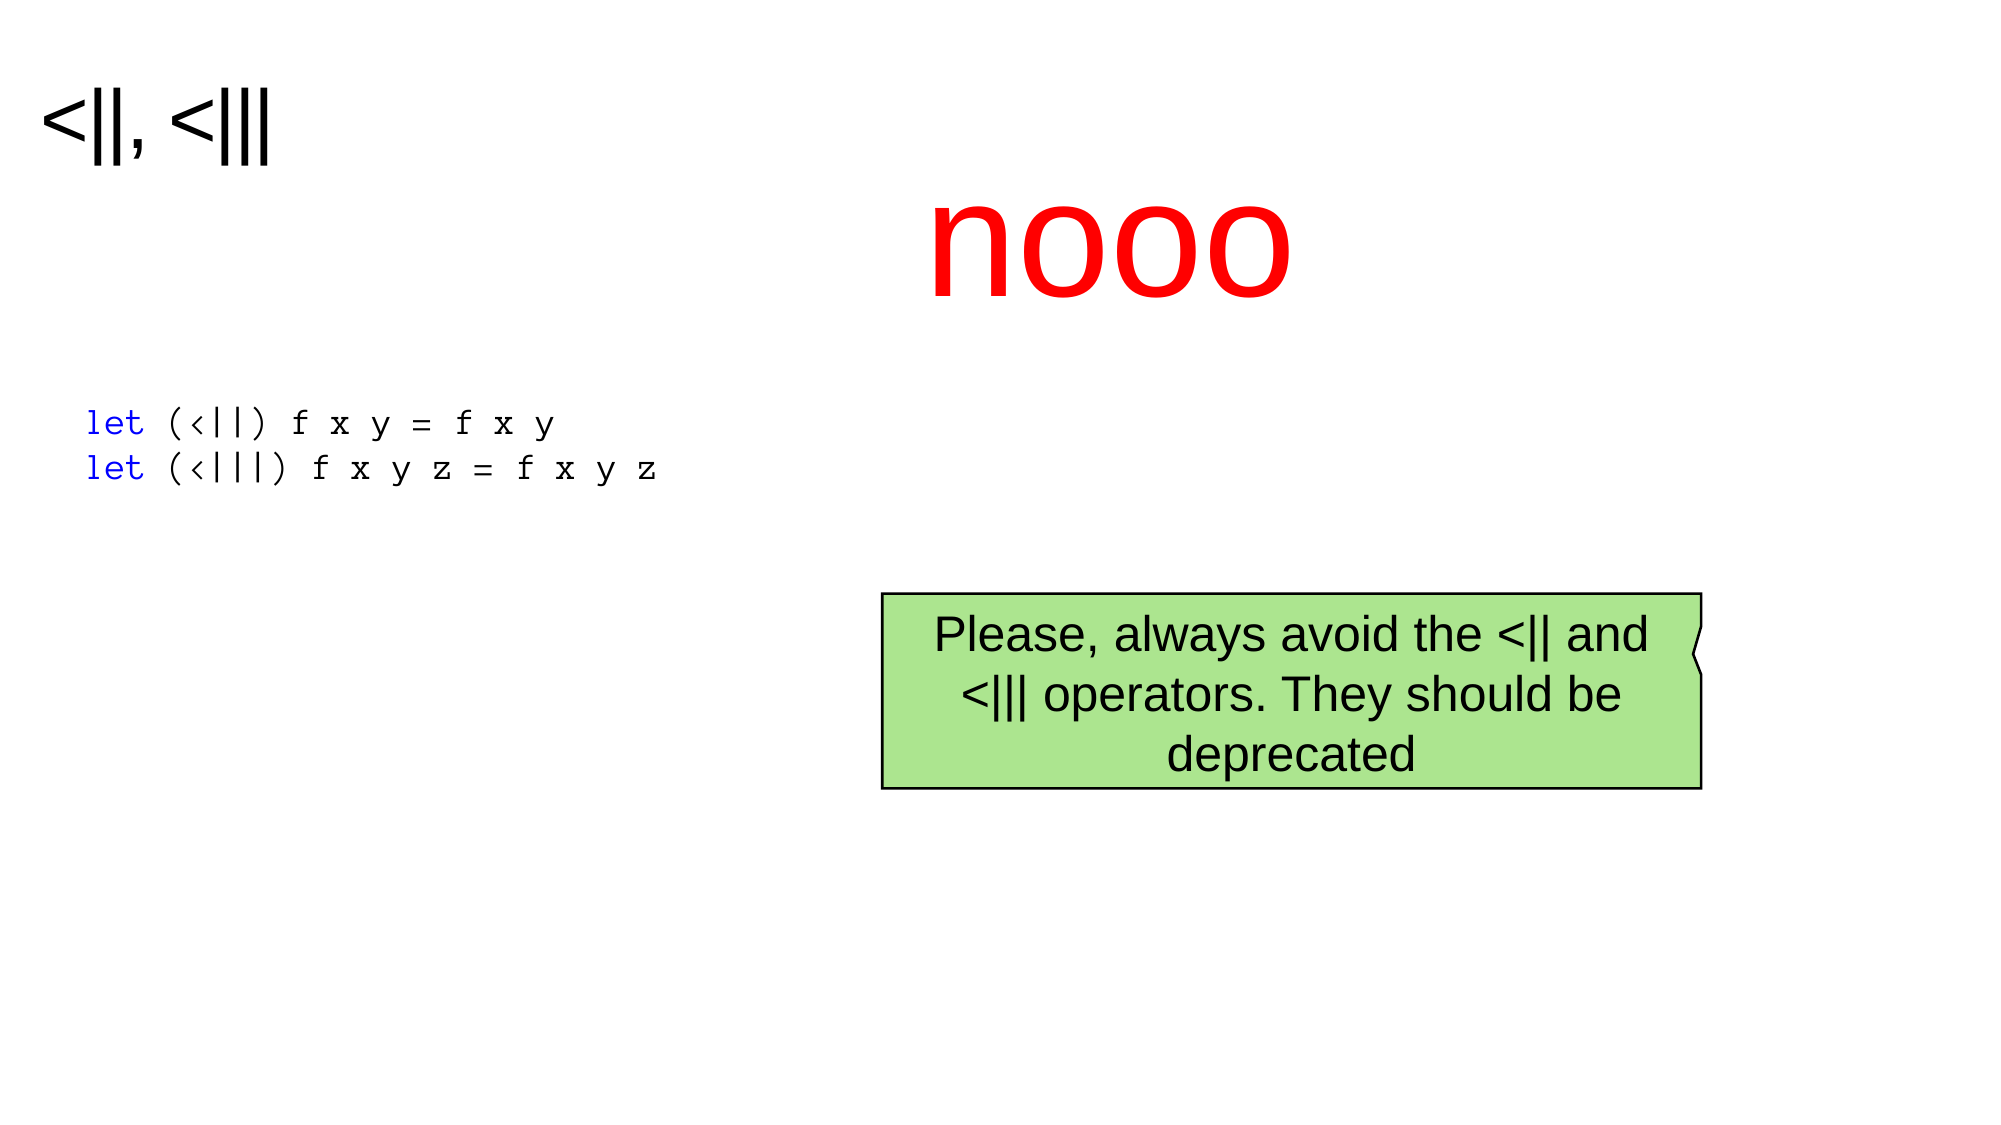

# <||, <|||
nooo
let (<||) f x y = f x y
let (<|||) f x y z = f x y z
Please, always avoid the <|| and <||| operators. They should be deprecated